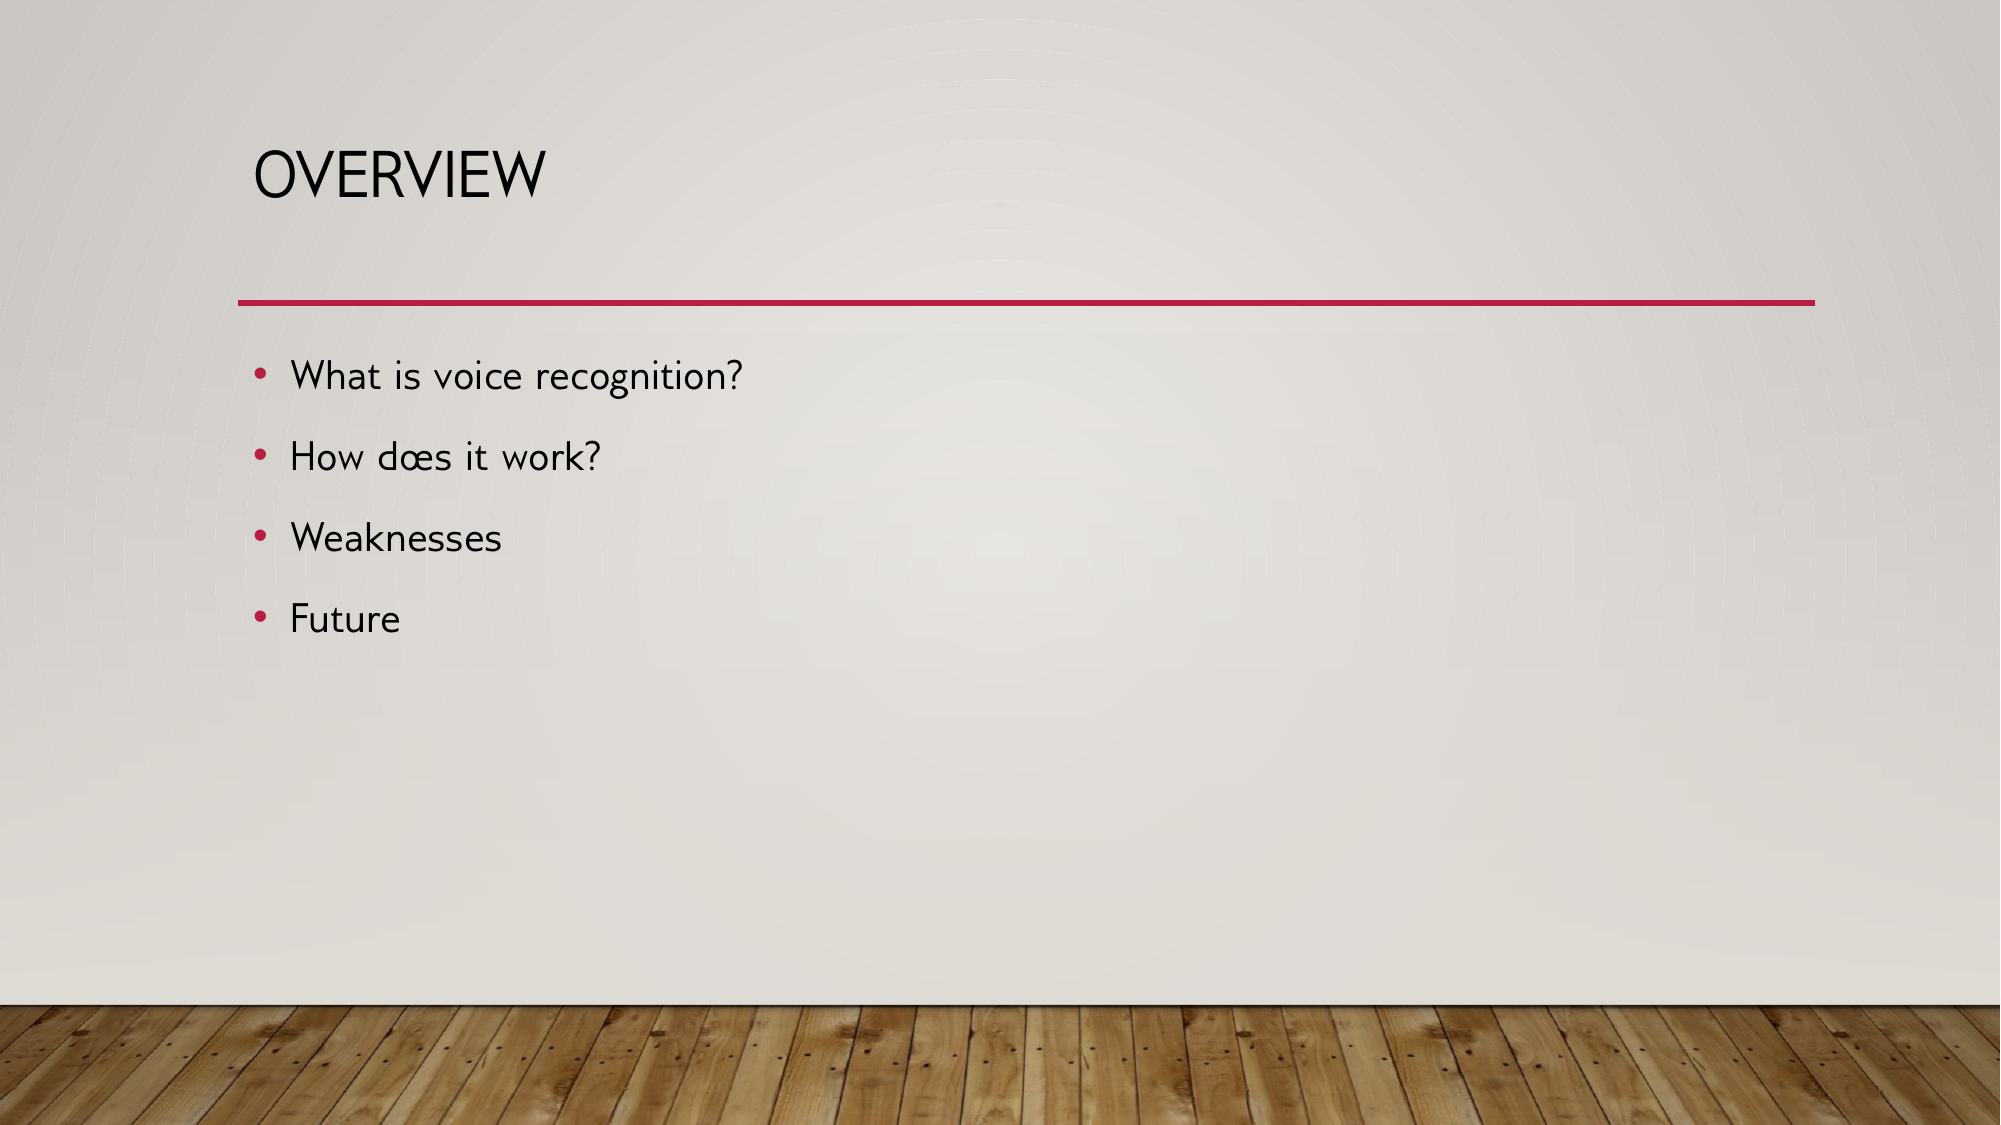

# Overview
What is voice recognition?
How does it work?
Weaknesses
Future